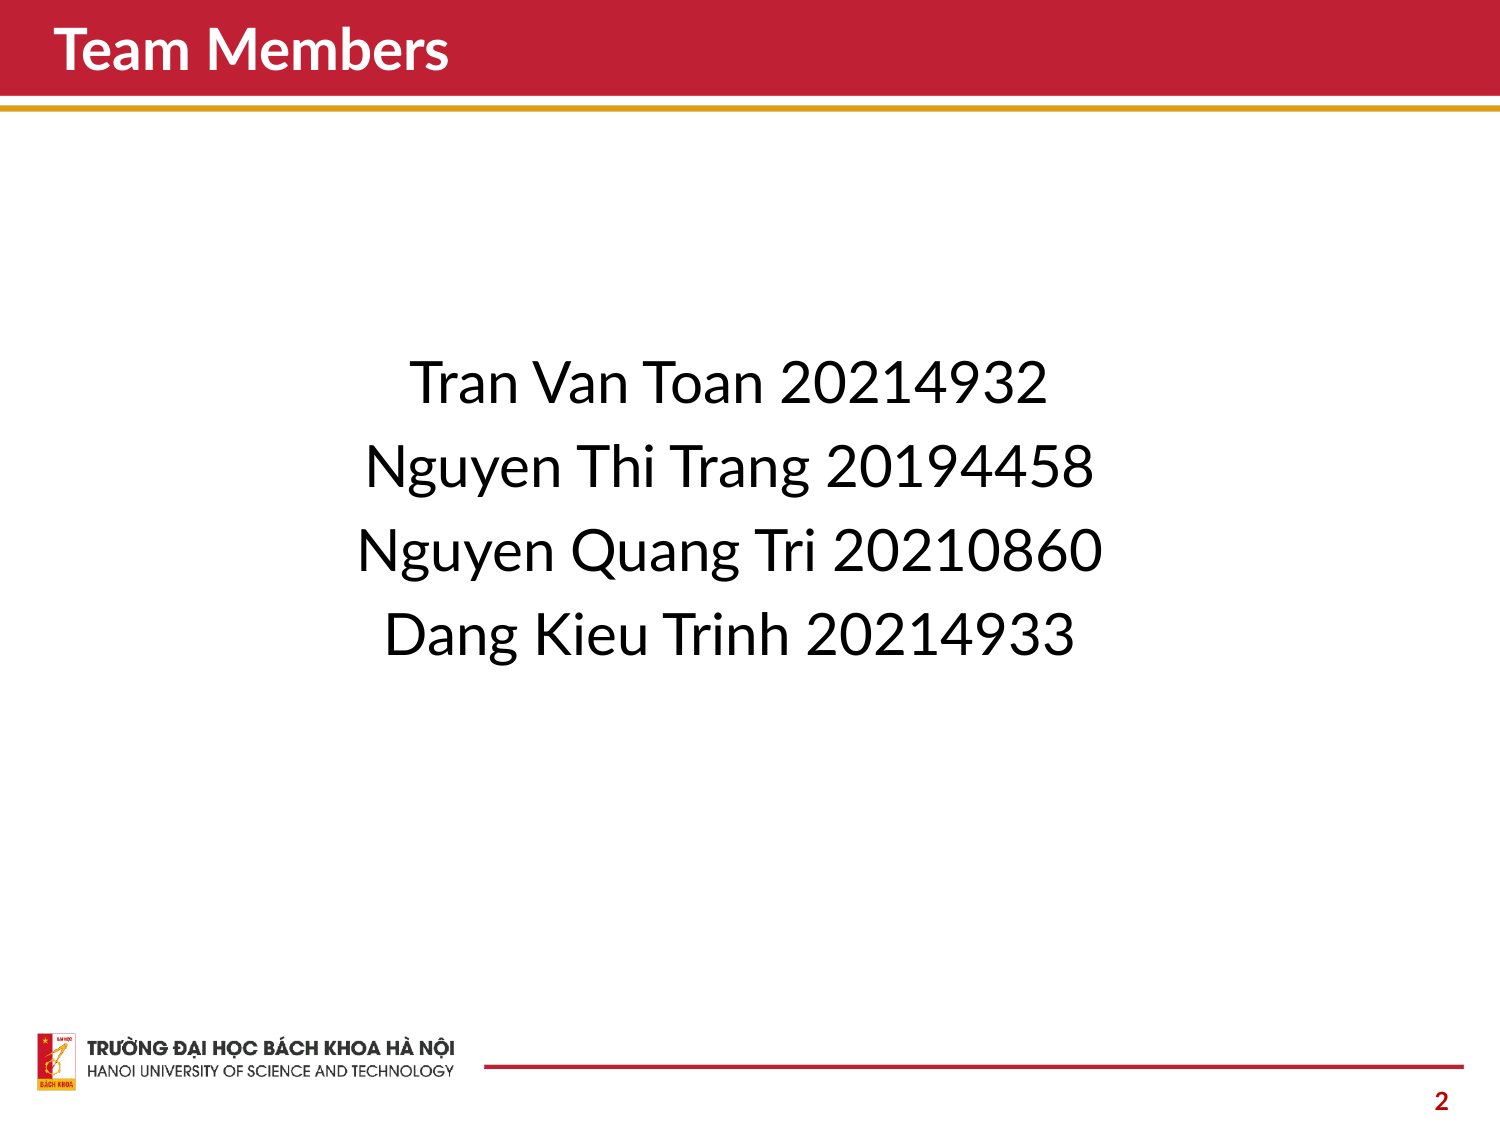

# Team Members
Tran Van Toan 20214932
Nguyen Thi Trang 20194458
Nguyen Quang Tri 20210860
Dang Kieu Trinh 20214933
2